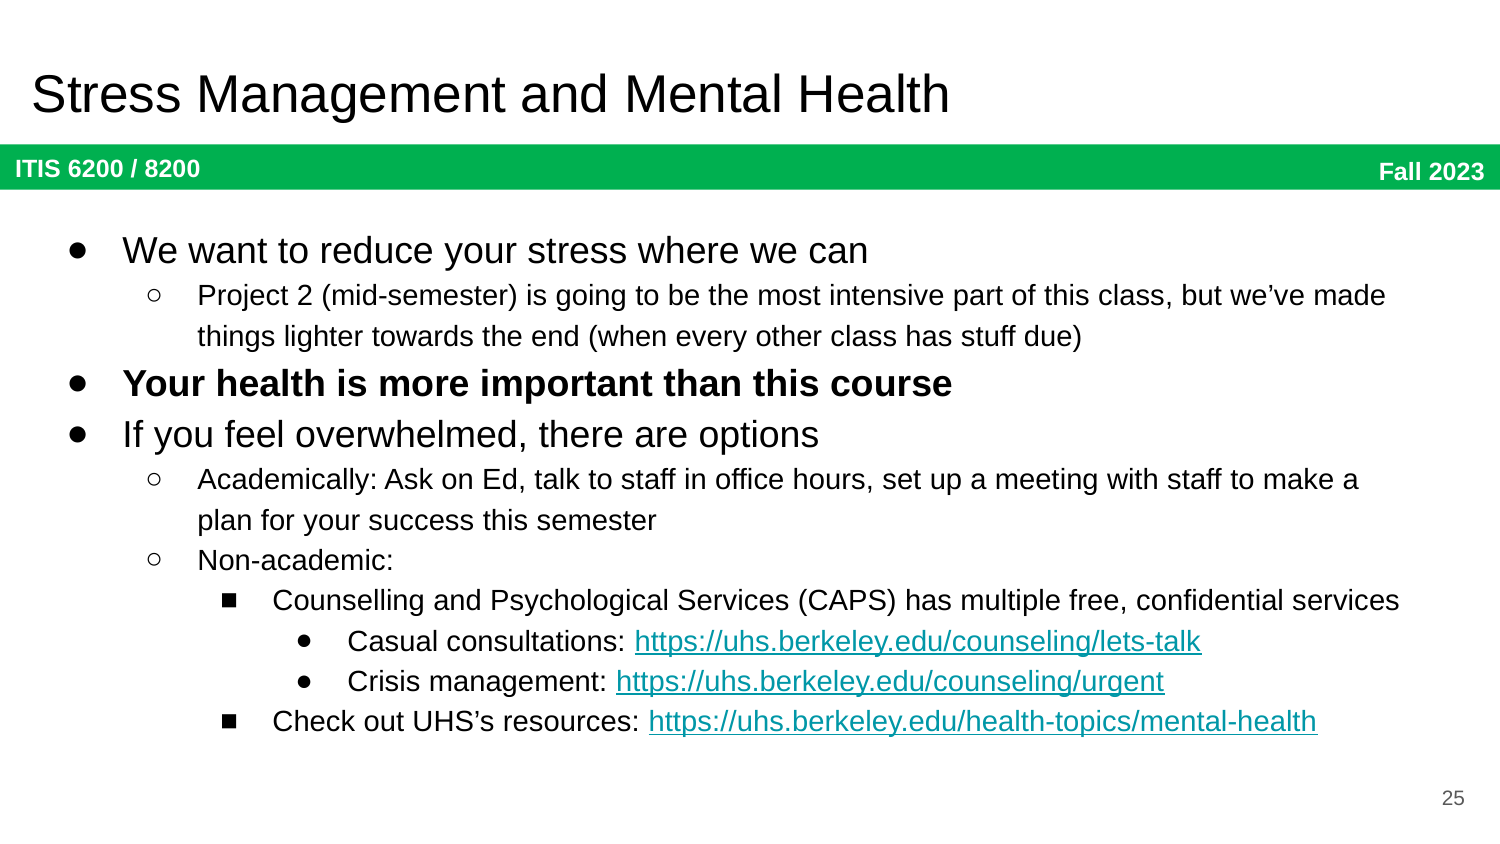

# Stress Management and Mental Health
We want to reduce your stress where we can
Project 2 (mid-semester) is going to be the most intensive part of this class, but we’ve made things lighter towards the end (when every other class has stuff due)
Your health is more important than this course
If you feel overwhelmed, there are options
Academically: Ask on Ed, talk to staff in office hours, set up a meeting with staff to make a plan for your success this semester
Non-academic:
Counselling and Psychological Services (CAPS) has multiple free, confidential services
Casual consultations: https://uhs.berkeley.edu/counseling/lets-talk
Crisis management: https://uhs.berkeley.edu/counseling/urgent
Check out UHS’s resources: https://uhs.berkeley.edu/health-topics/mental-health
25